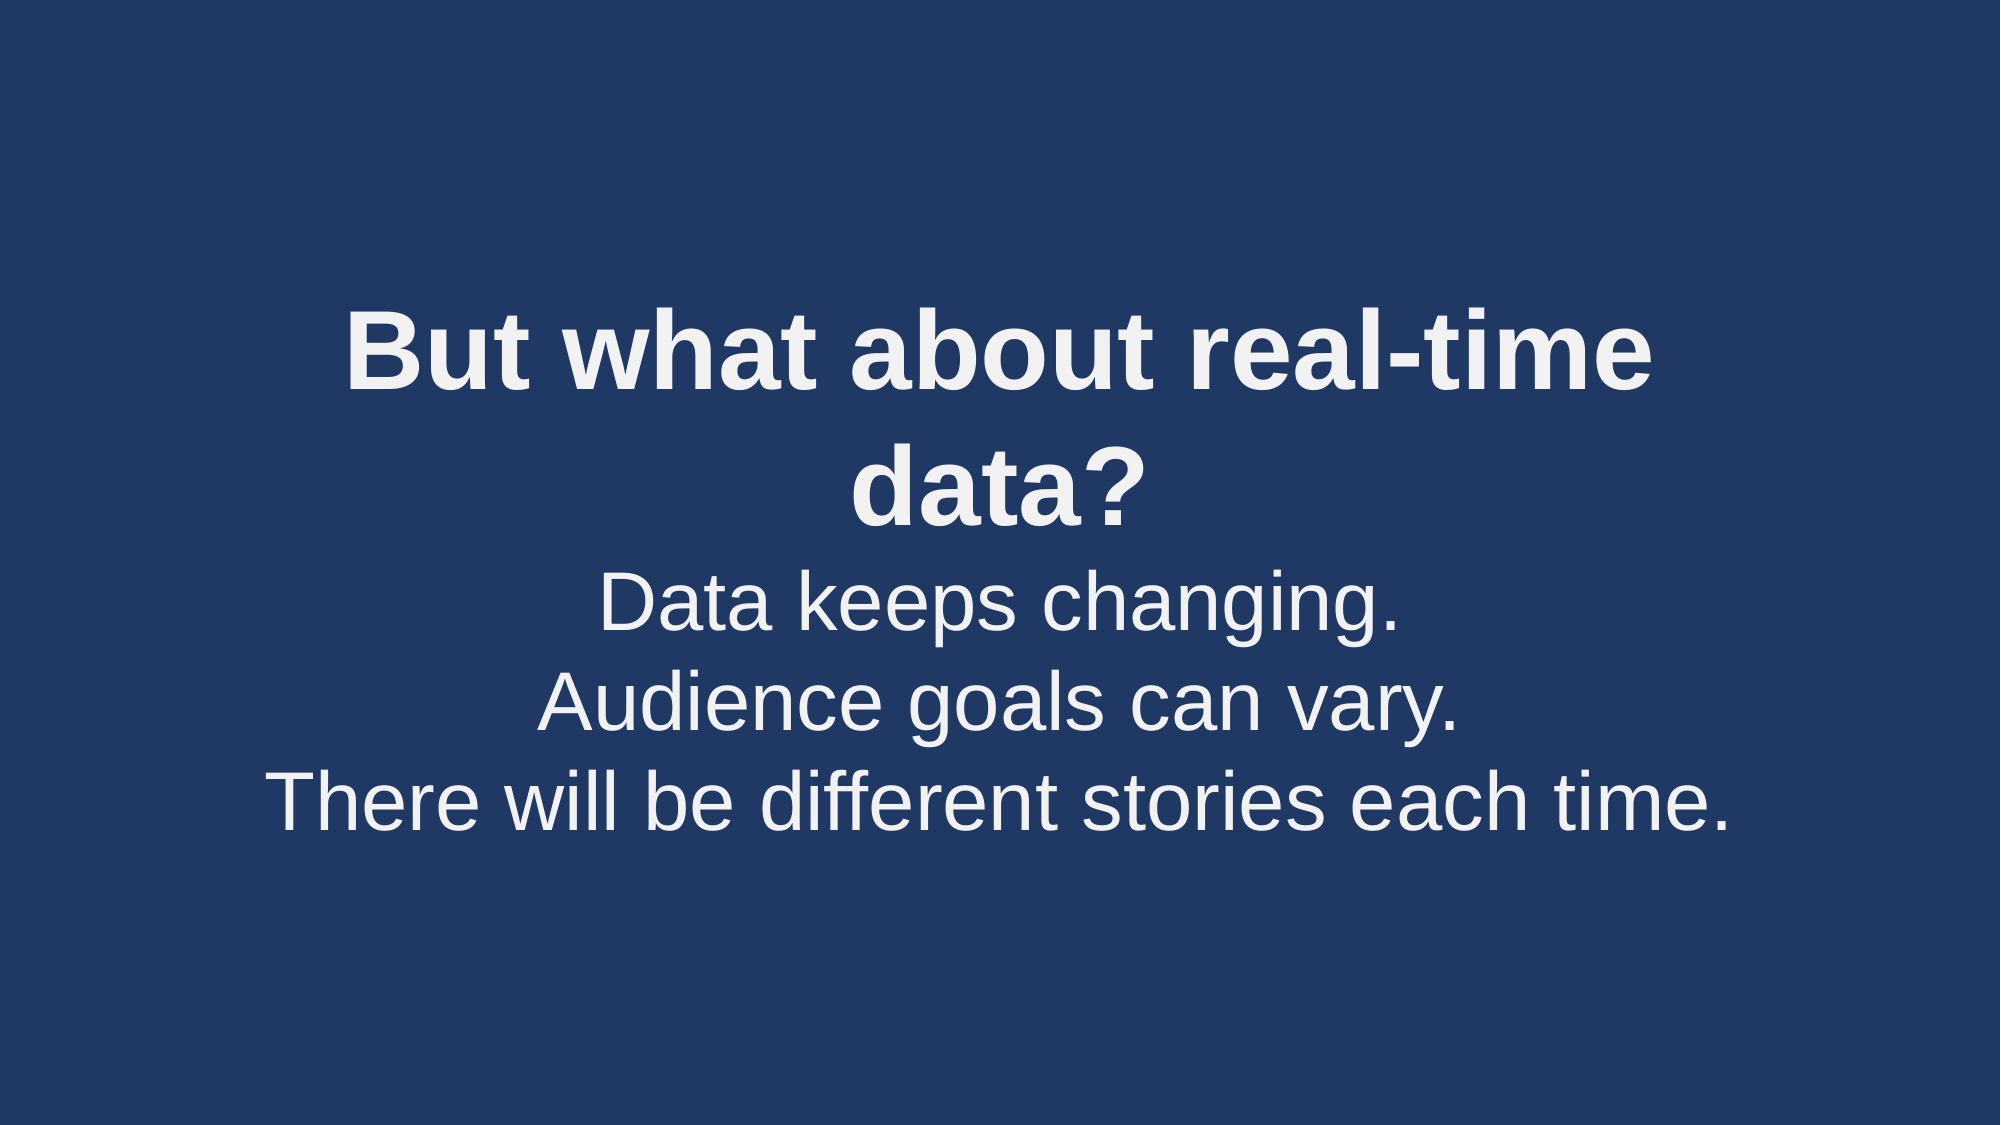

# But what about real-time data? Data keeps changing. Audience goals can vary. There will be different stories each time.